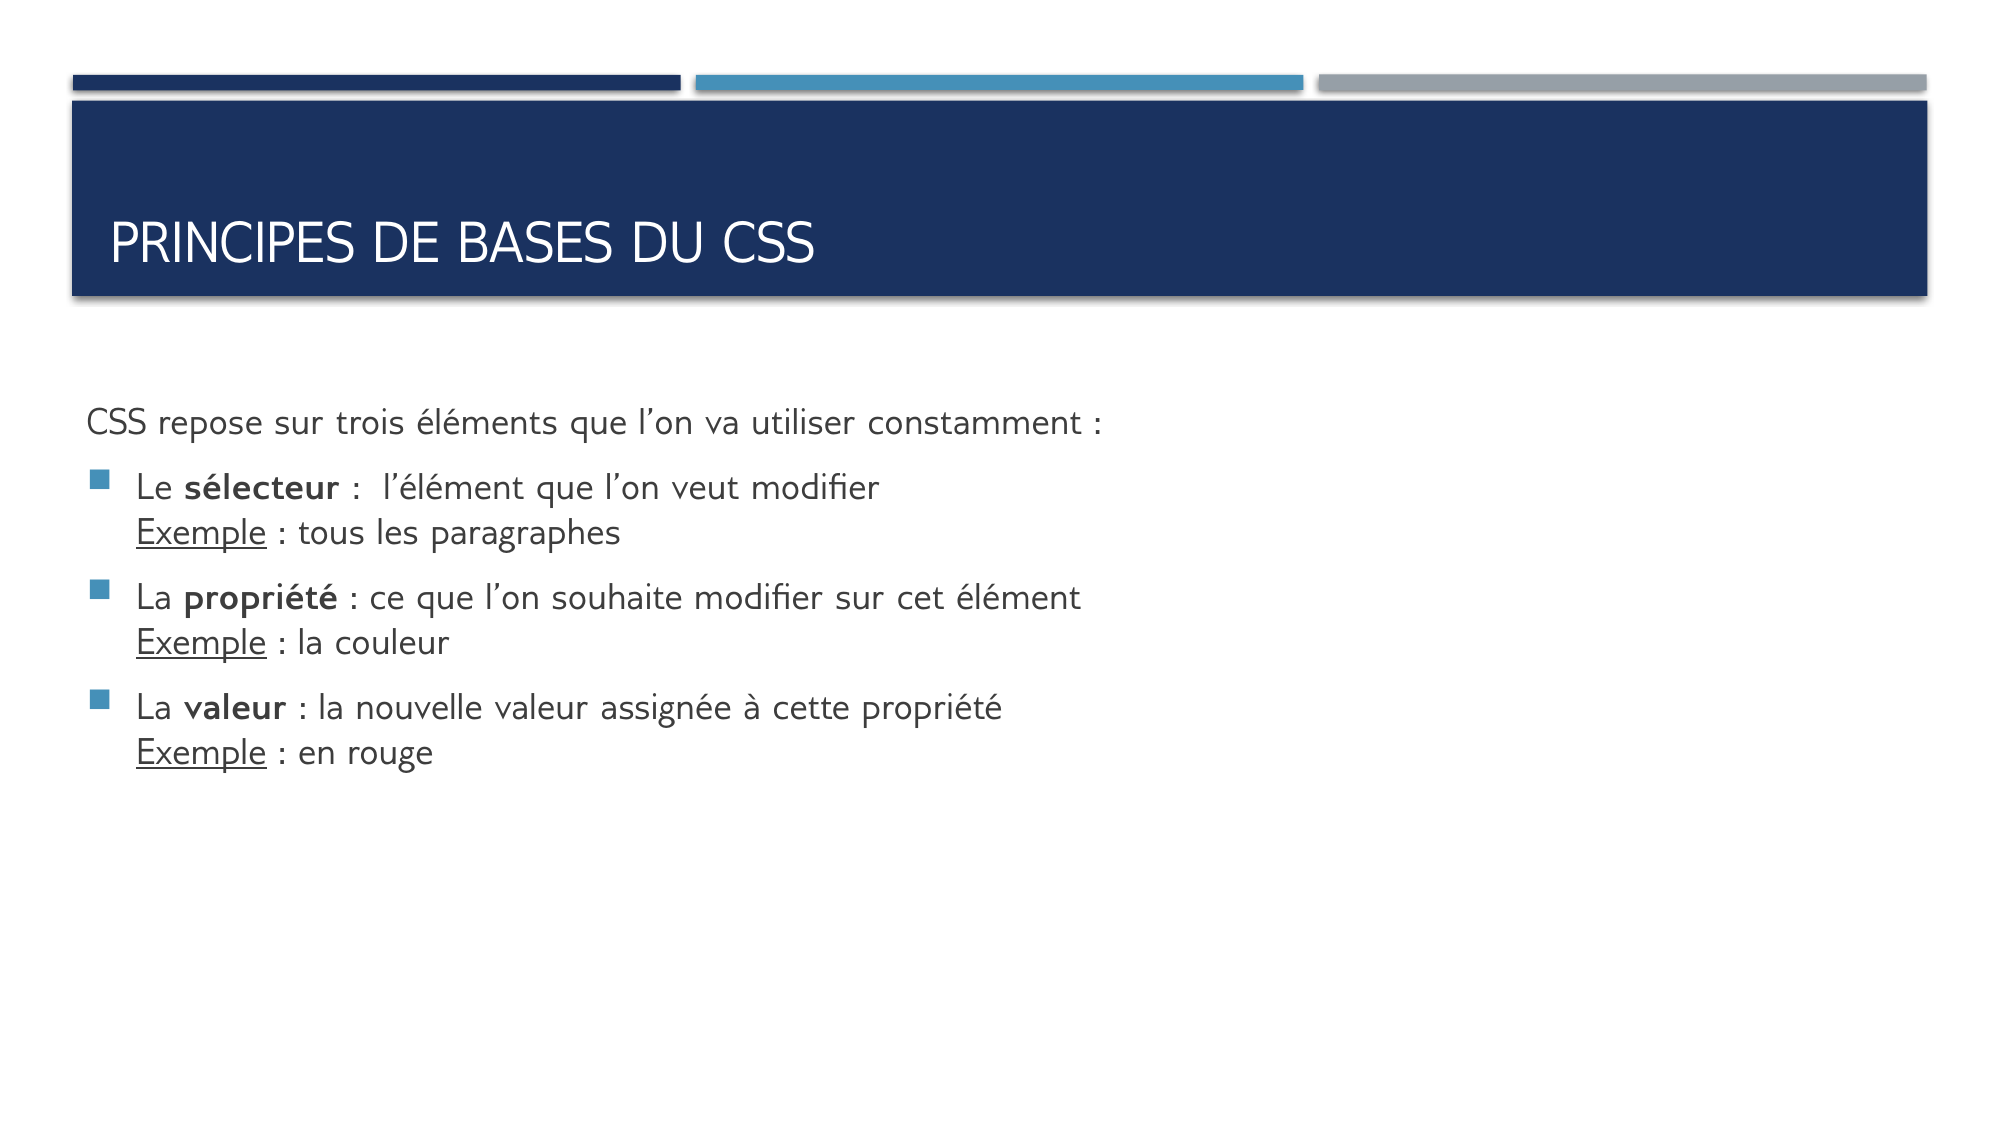

# Principes de bases du css
CSS repose sur trois éléments que l’on va utiliser constamment :
Le sélecteur :  l’élément que l’on veut modifier
Exemple : tous les paragraphes
La propriété : ce que l’on souhaite modifier sur cet élément
Exemple : la couleur
La valeur : la nouvelle valeur assignée à cette propriété
Exemple : en rouge